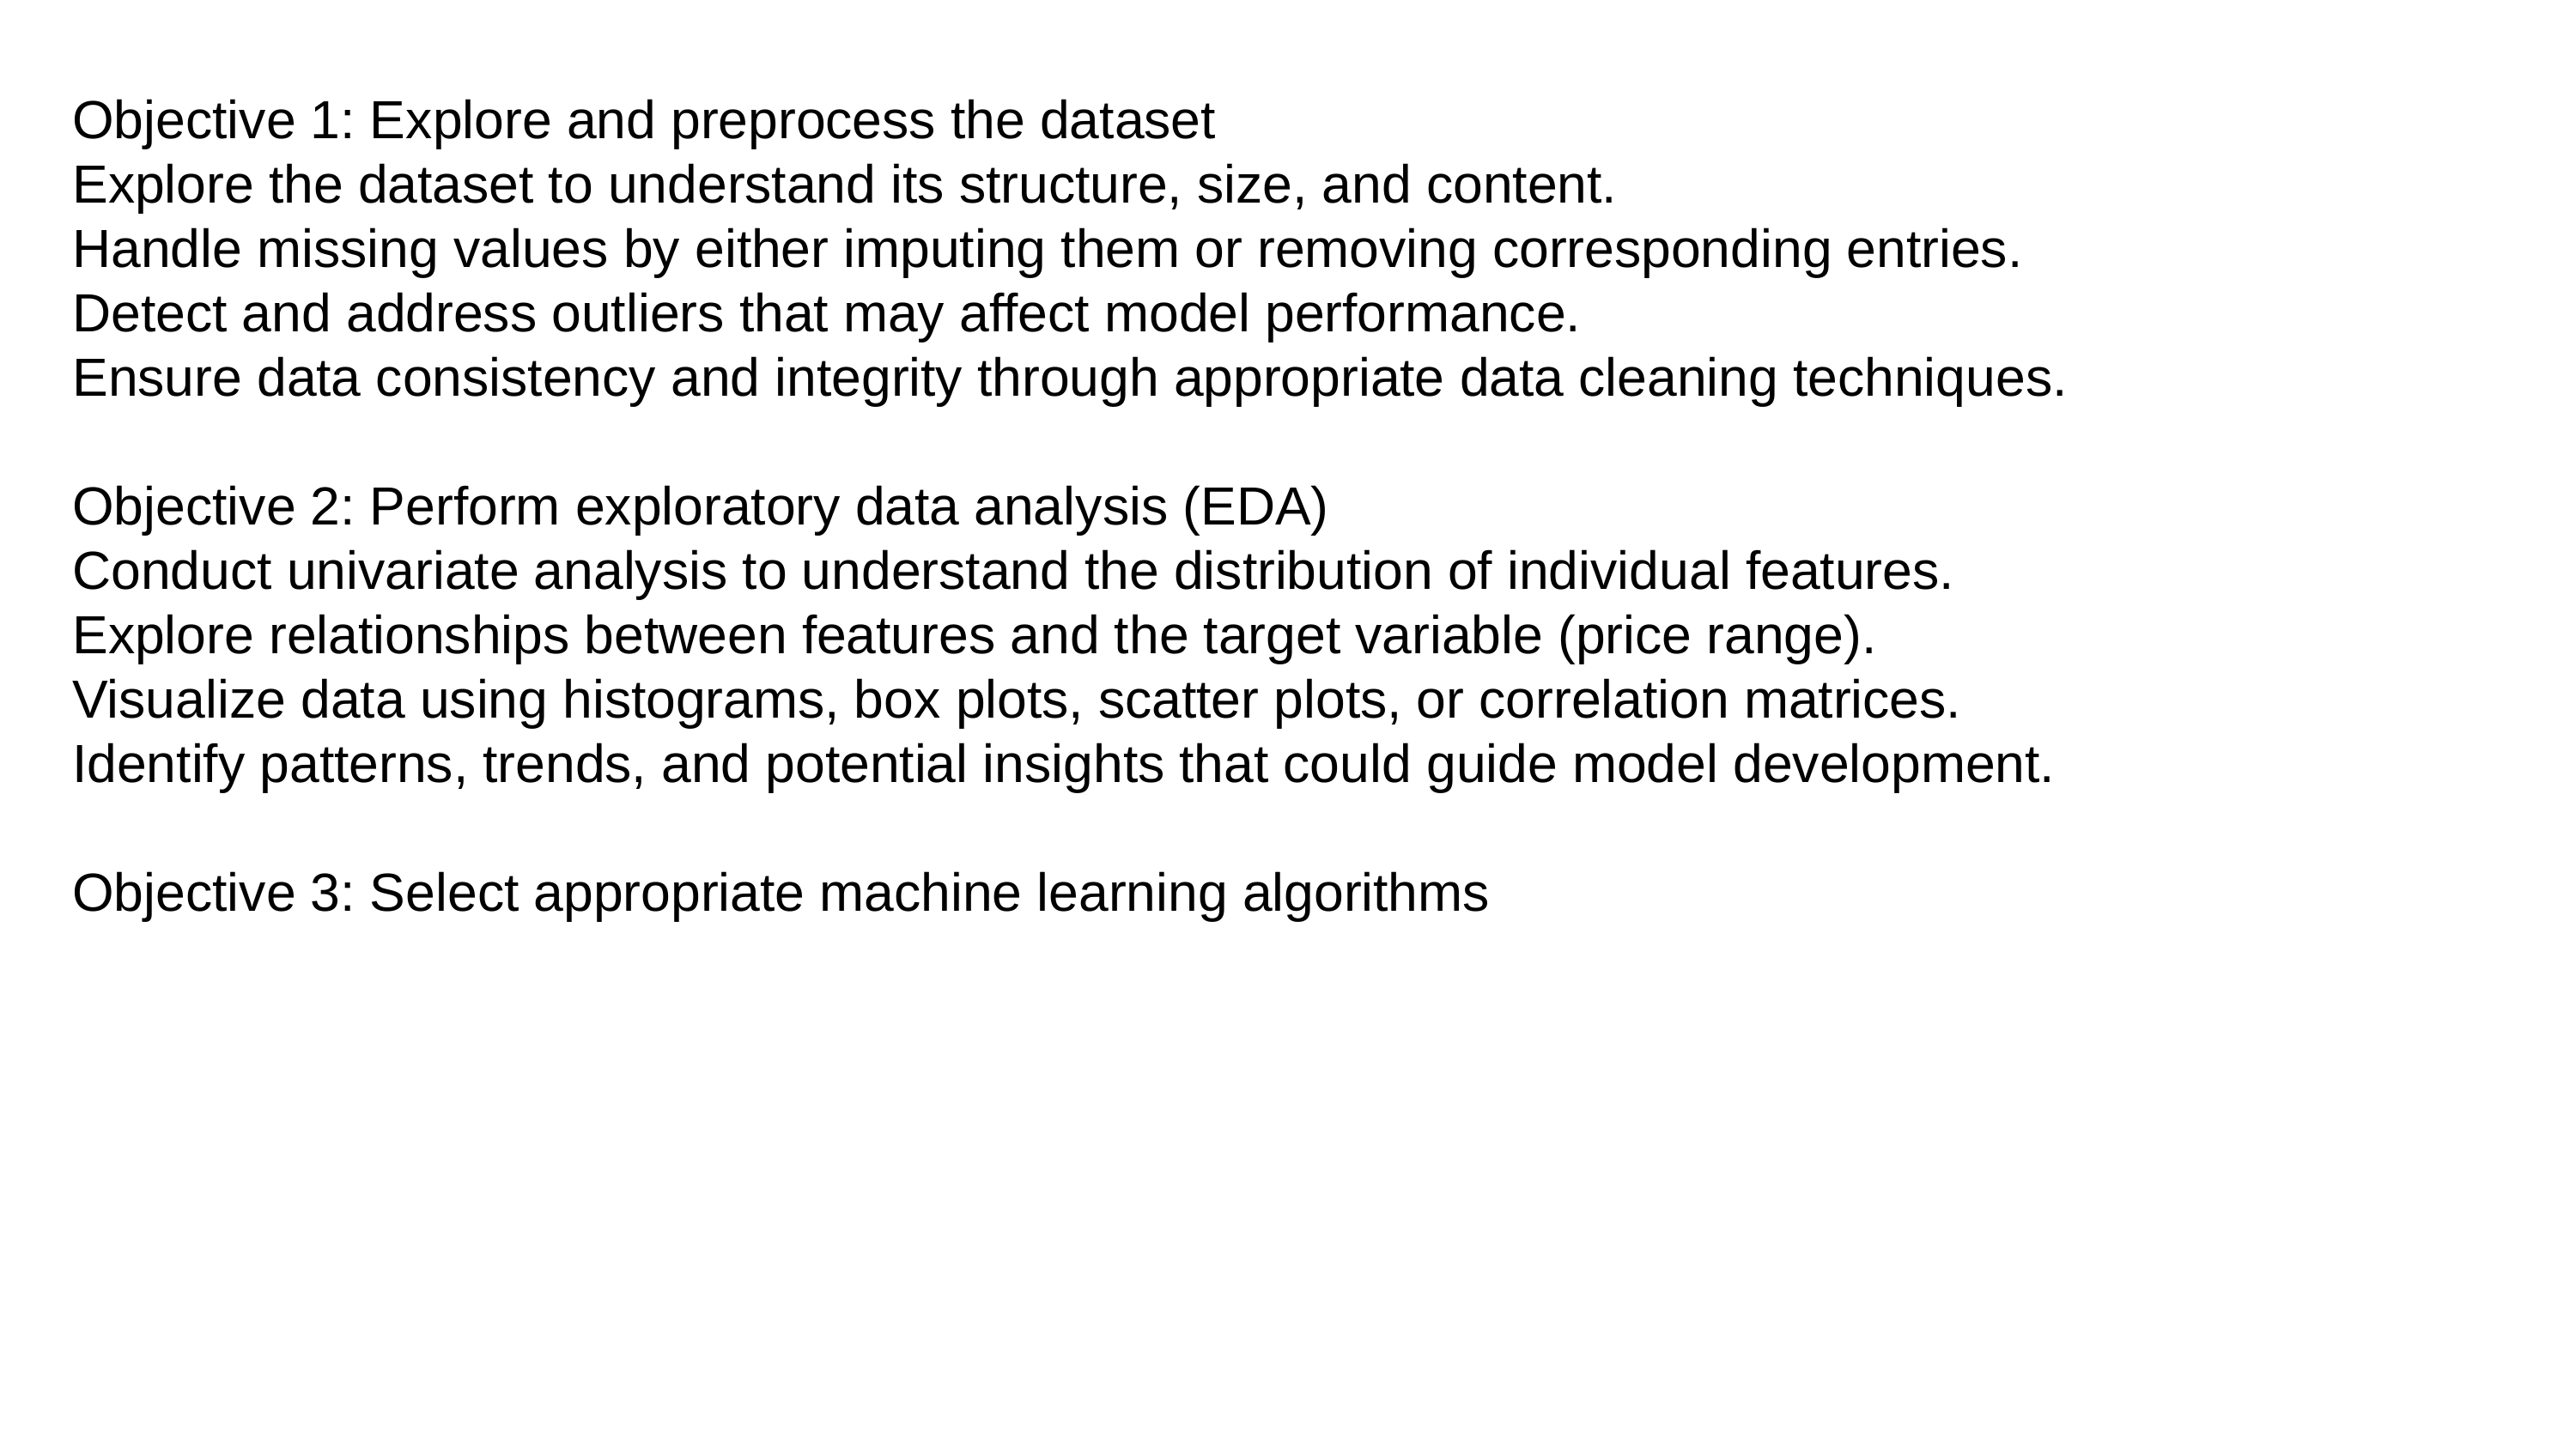

Objective 1: Explore and preprocess the dataset
Explore the dataset to understand its structure, size, and content.
Handle missing values by either imputing them or removing corresponding entries.
Detect and address outliers that may affect model performance.
Ensure data consistency and integrity through appropriate data cleaning techniques.

Objective 2: Perform exploratory data analysis (EDA)
Conduct univariate analysis to understand the distribution of individual features.
Explore relationships between features and the target variable (price range).
Visualize data using histograms, box plots, scatter plots, or correlation matrices.
Identify patterns, trends, and potential insights that could guide model development.

Objective 3: Select appropriate machine learning algorithms